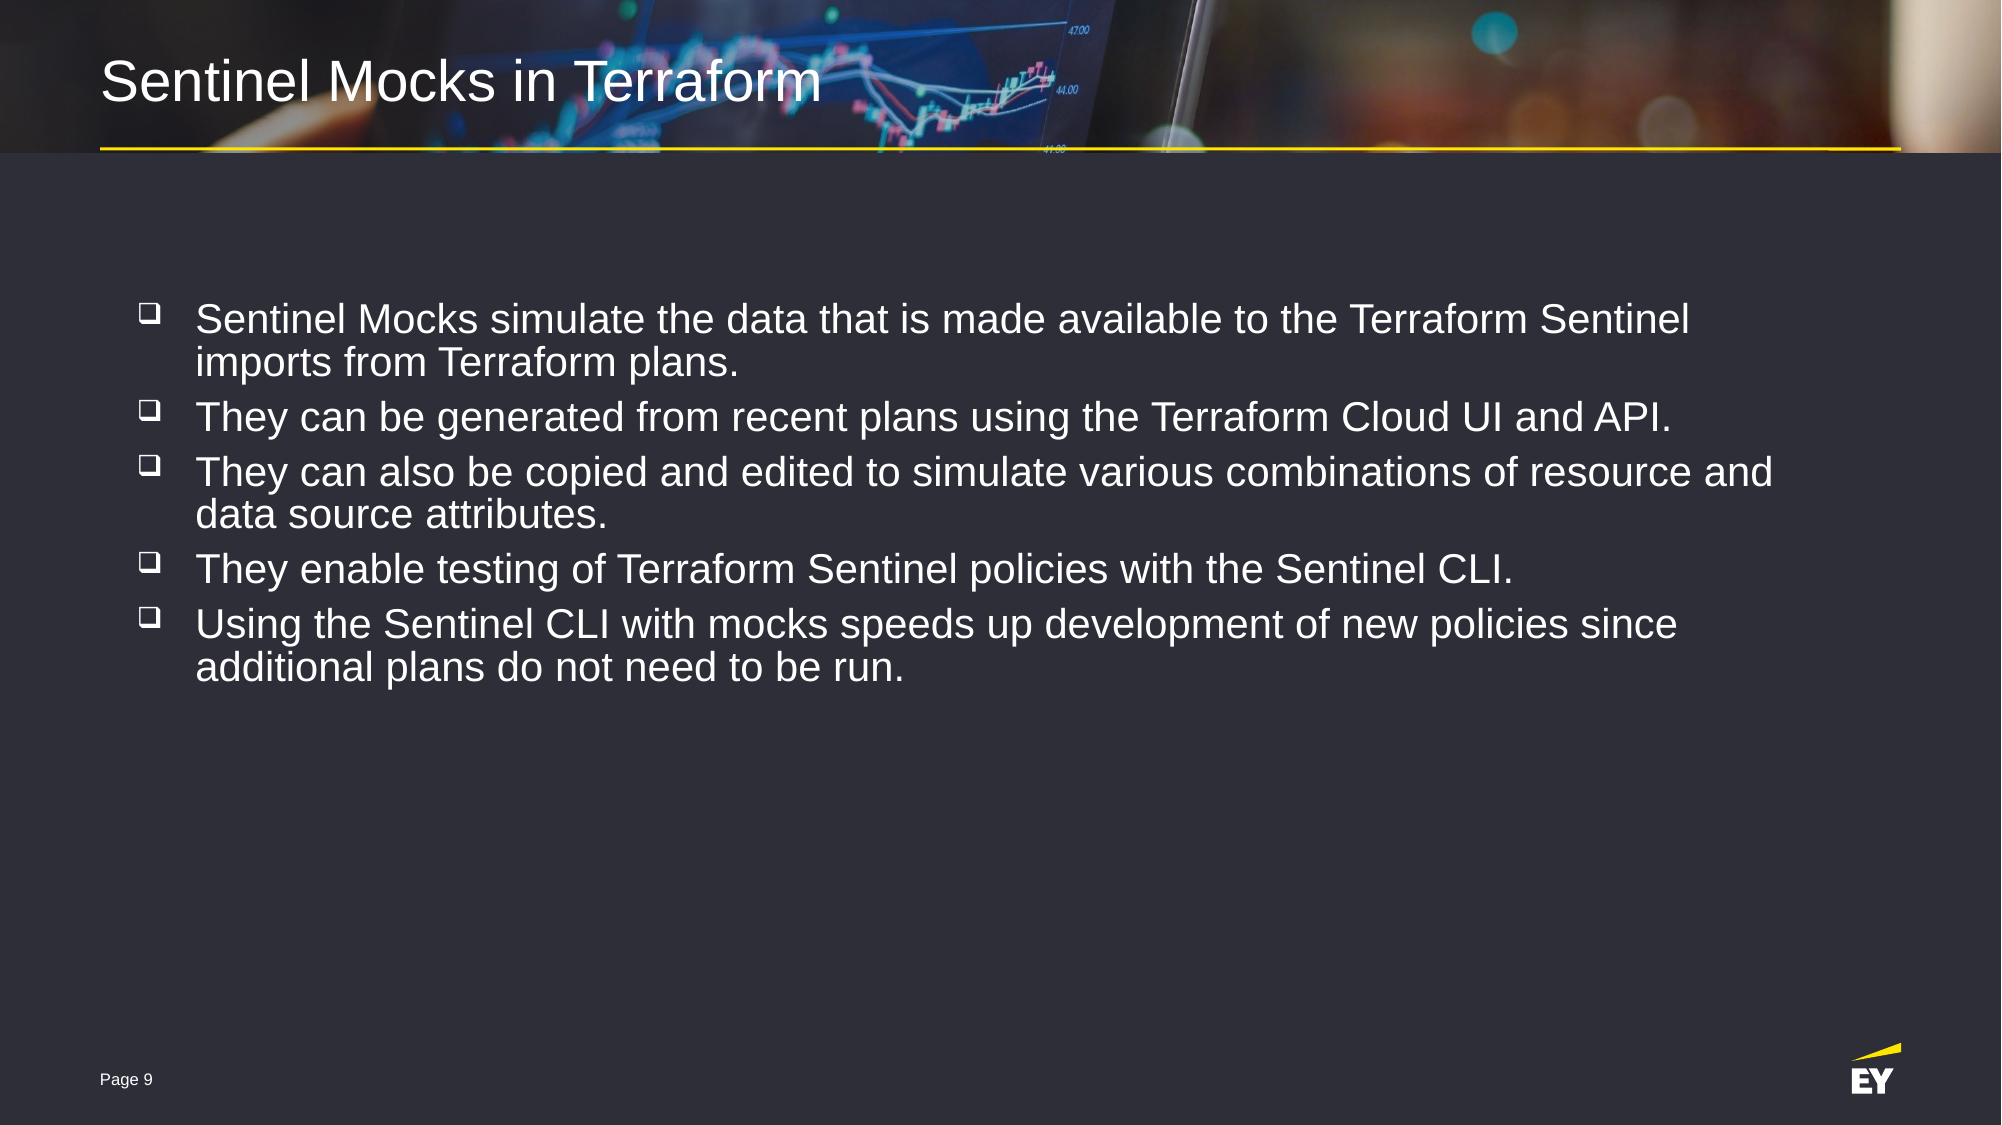

# Sentinel Mocks in Terraform

Sentinel Mocks simulate the data that is made available to the Terraform Sentinel imports from Terraform plans.
They can be generated from recent plans using the Terraform Cloud UI and API.
They can also be copied and edited to simulate various combinations of resource and data source attributes.
They enable testing of Terraform Sentinel policies with the Sentinel CLI.
Using the Sentinel CLI with mocks speeds up development of new policies since additional plans do not need to be run.